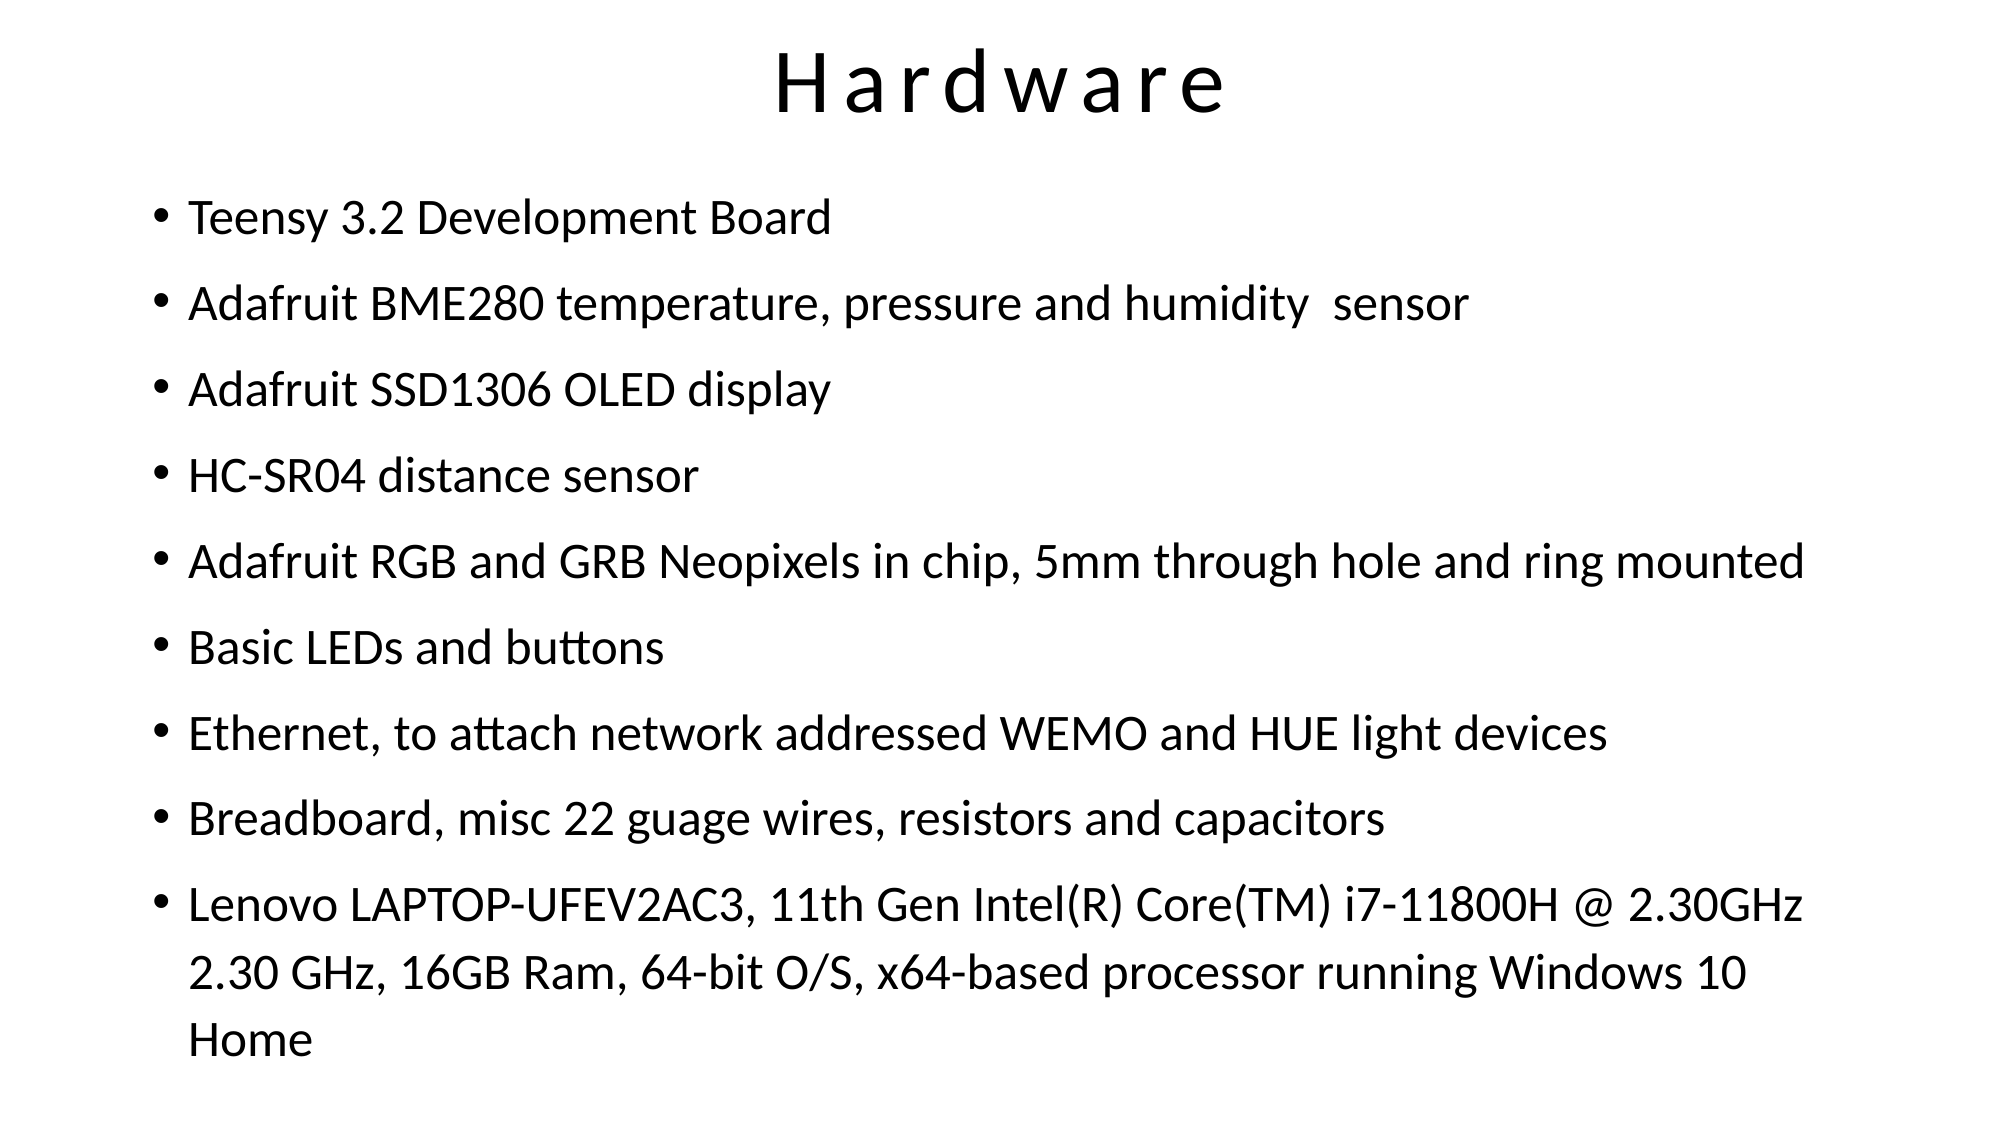

# Hardware
Teensy 3.2 Development Board
Adafruit BME280 temperature, pressure and humidity  sensor
Adafruit SSD1306 OLED display
HC-SR04 distance sensor
Adafruit RGB and GRB Neopixels in chip, 5mm through hole and ring mounted
Basic LEDs and buttons
Ethernet, to attach network addressed WEMO and HUE light devices
Breadboard, misc 22 guage wires, resistors and capacitors
Lenovo LAPTOP-UFEV2AC3, 11th Gen Intel(R) Core(TM) i7-11800H @ 2.30GHz   2.30 GHz, 16GB Ram, 64-bit O/S, x64-based processor running Windows 10 Home